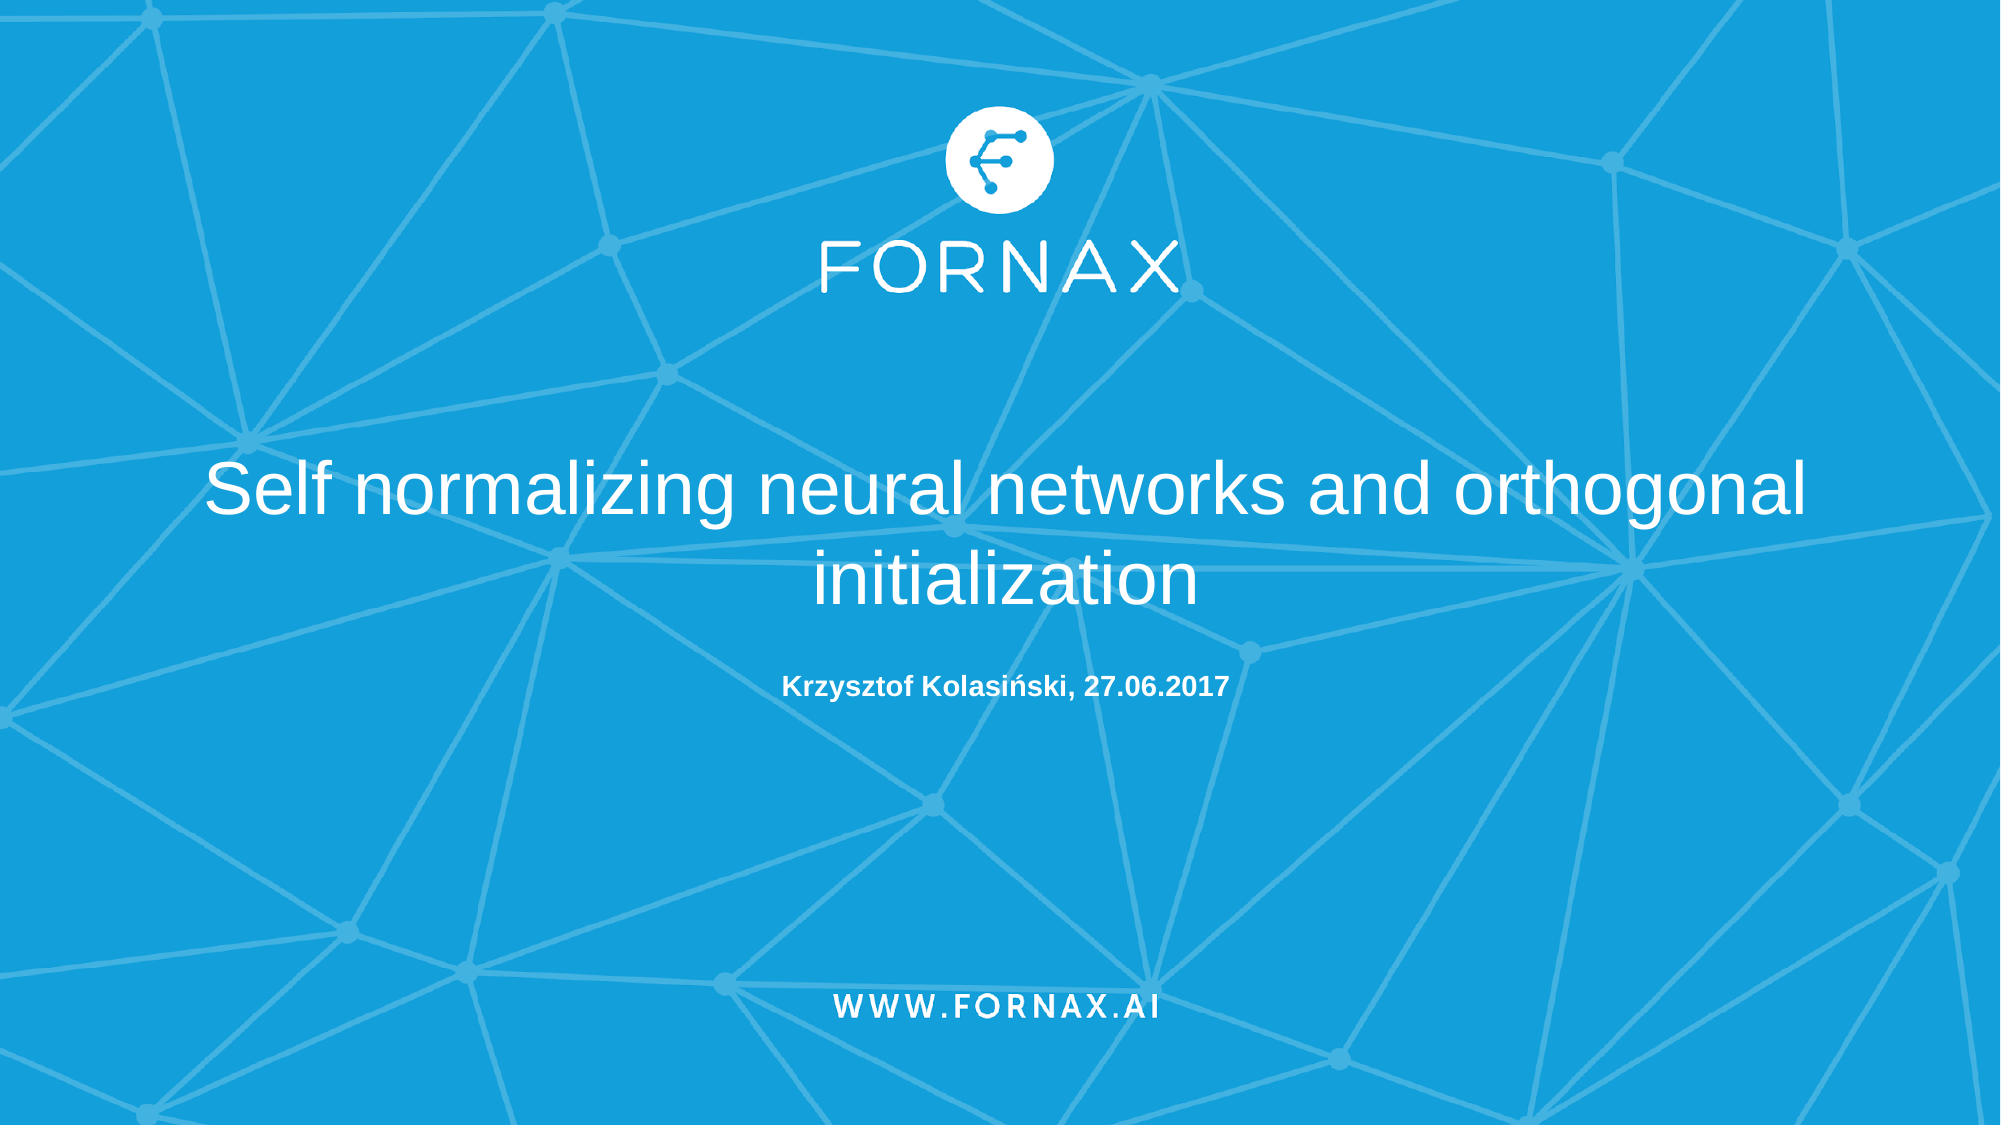

# Self normalizing neural networks and orthogonal initialization
Krzysztof Kolasiński, 27.06.2017